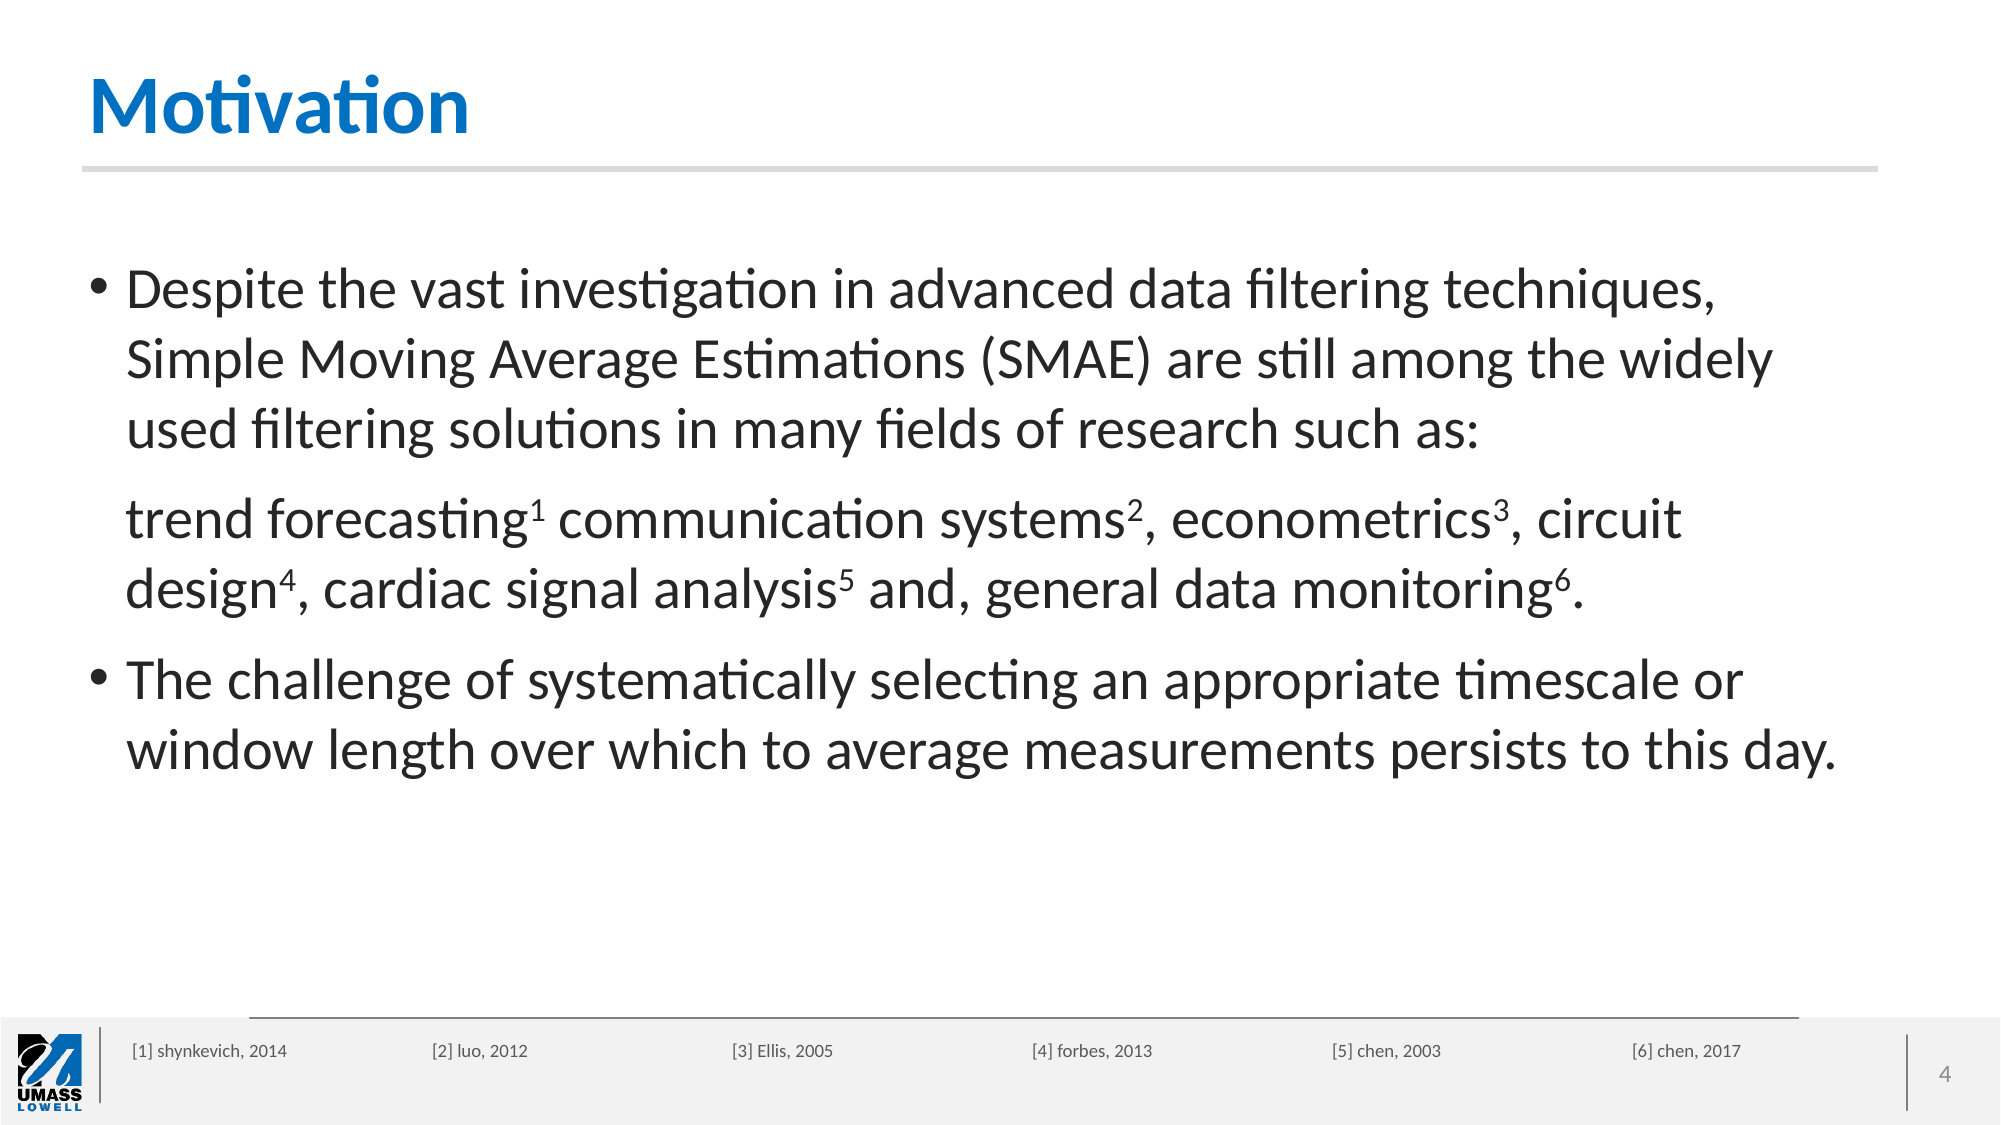

# Motivation
Despite the vast investigation in advanced data filtering techniques, Simple Moving Average Estimations (SMAE) are still among the widely used filtering solutions in many fields of research such as:
trend forecasting1 communication systems2, econometrics3, circuit design4, cardiac signal analysis5 and, general data monitoring6.
The challenge of systematically selecting an appropriate timescale or window length over which to average measurements persists to this day.
[1] shynkevich, 2014	[2] luo, 2012		[3] Ellis, 2005		[4] forbes, 2013		[5] chen, 2003		[6] chen, 2017
4